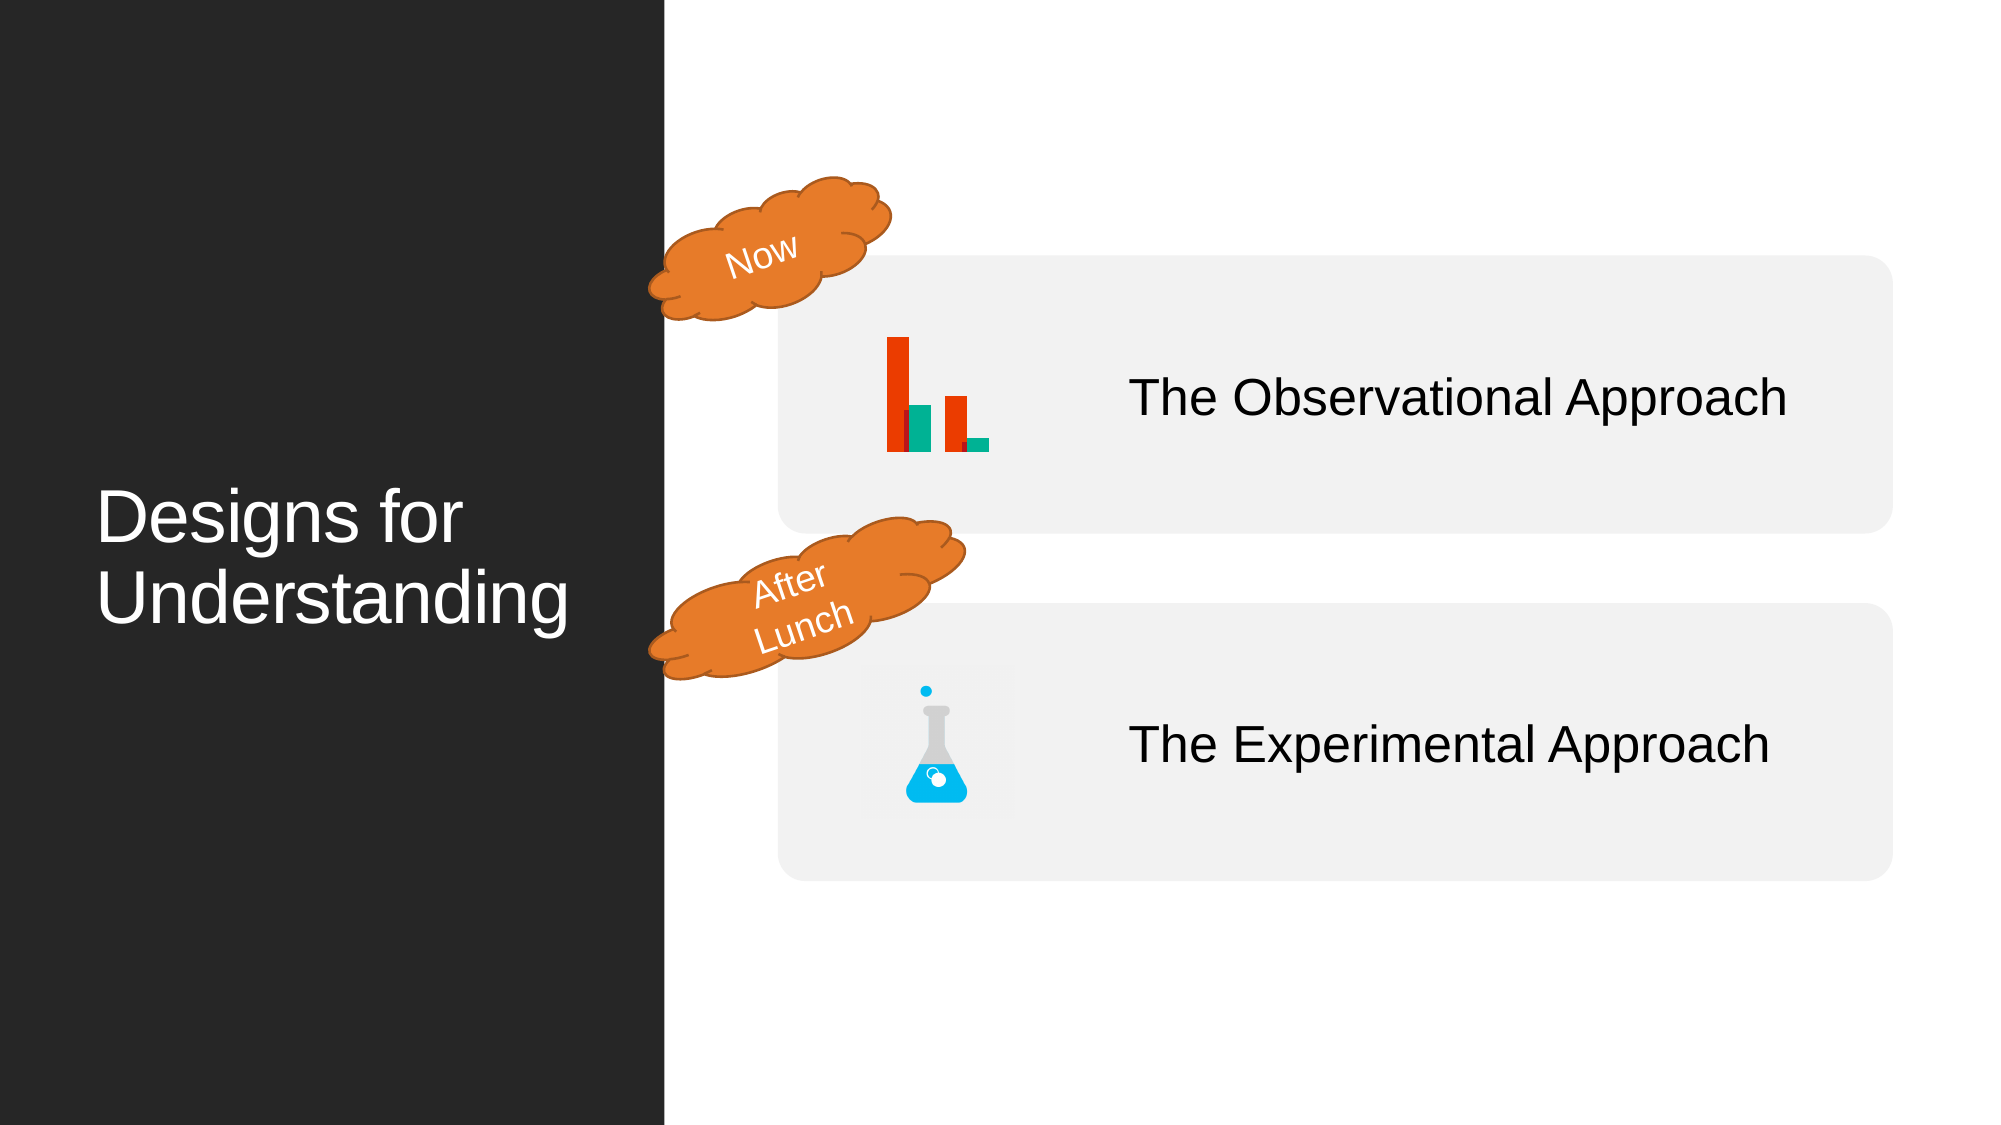

# Designs for Understanding
The Observational Approach
The Experimental Approach
Now
After Lunch